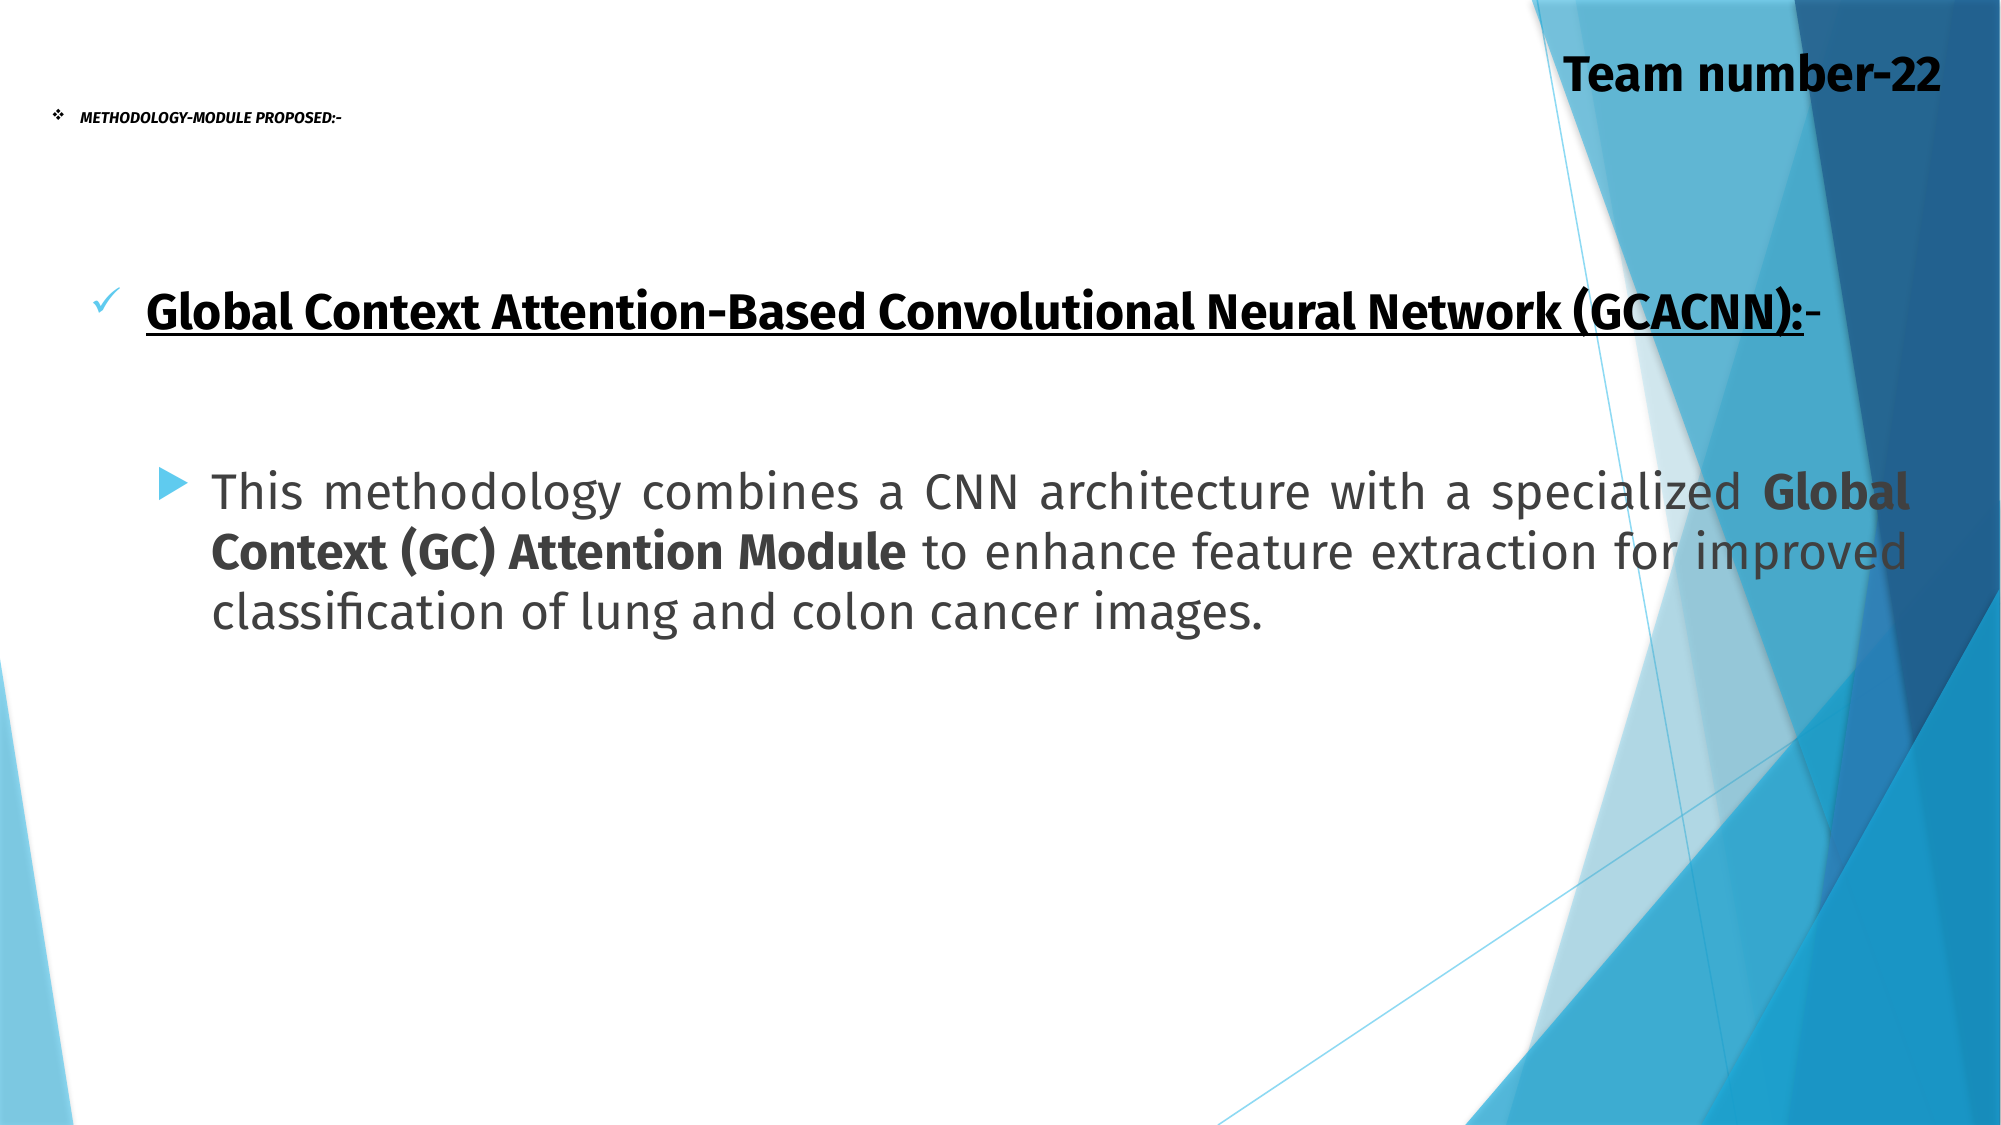

Team number-22

# METHODOLOGY-MODULE PROPOSED:-
Global Context Attention-Based Convolutional Neural Network (GCACNN):-

This methodology combines a CNN architecture with a specialized Global Context (GC) Attention Module to enhance feature extraction for improved classification of lung and colon cancer images.